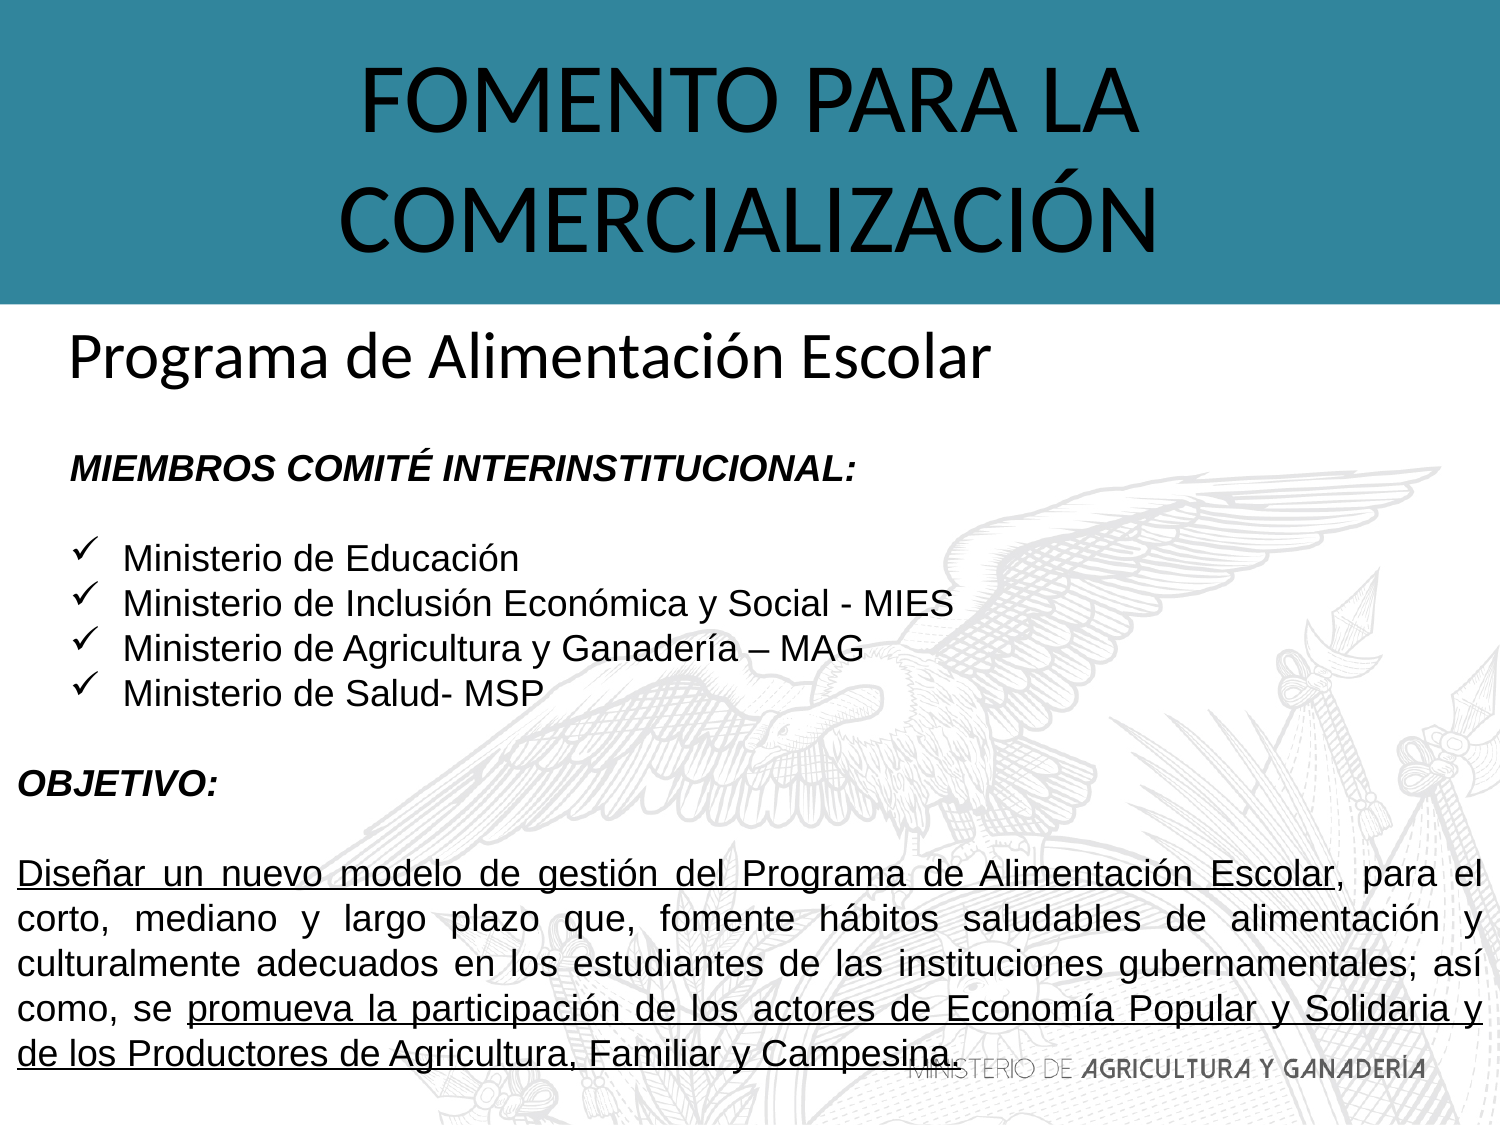

FOMENTO PARA LA COMERCIALIZACIÓN
Programa de Alimentación Escolar

MIEMBROS COMITÉ INTERINSTITUCIONAL:

Ministerio de Educación
Ministerio de Inclusión Económica y Social - MIES
Ministerio de Agricultura y Ganadería – MAG
Ministerio de Salud- MSP

OBJETIVO:

Diseñar un nuevo modelo de gestión del Programa de Alimentación Escolar, para el corto, mediano y largo plazo que, fomente hábitos saludables de alimentación y culturalmente adecuados en los estudiantes de las instituciones gubernamentales; así como, se promueva la participación de los actores de Economía Popular y Solidaria y de los Productores de Agricultura, Familiar y Campesina.